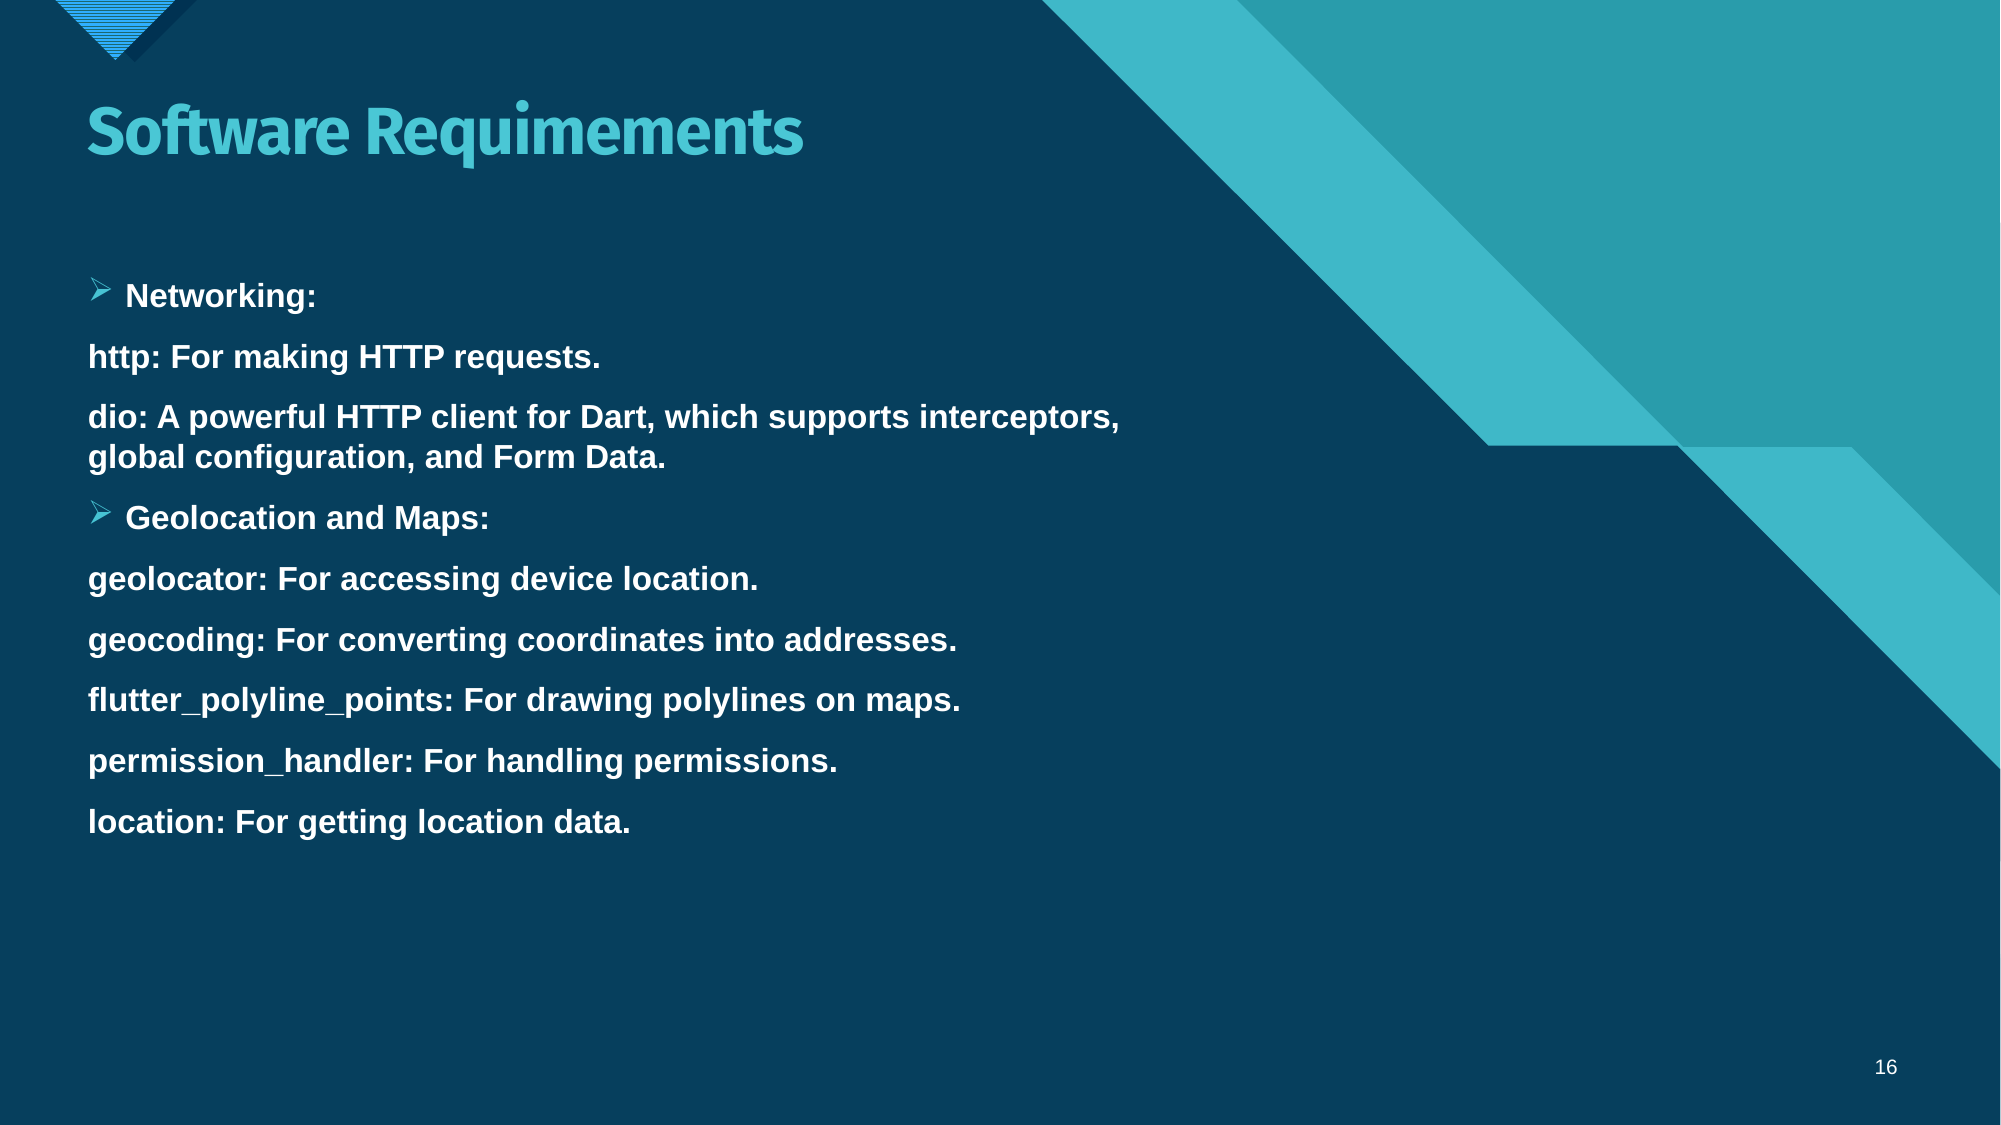

# Software Requimements
Networking:
http: For making HTTP requests.
dio: A powerful HTTP client for Dart, which supports interceptors, global configuration, and Form Data.
Geolocation and Maps:
geolocator: For accessing device location.
geocoding: For converting coordinates into addresses.
flutter_polyline_points: For drawing polylines on maps.
permission_handler: For handling permissions.
location: For getting location data.
16